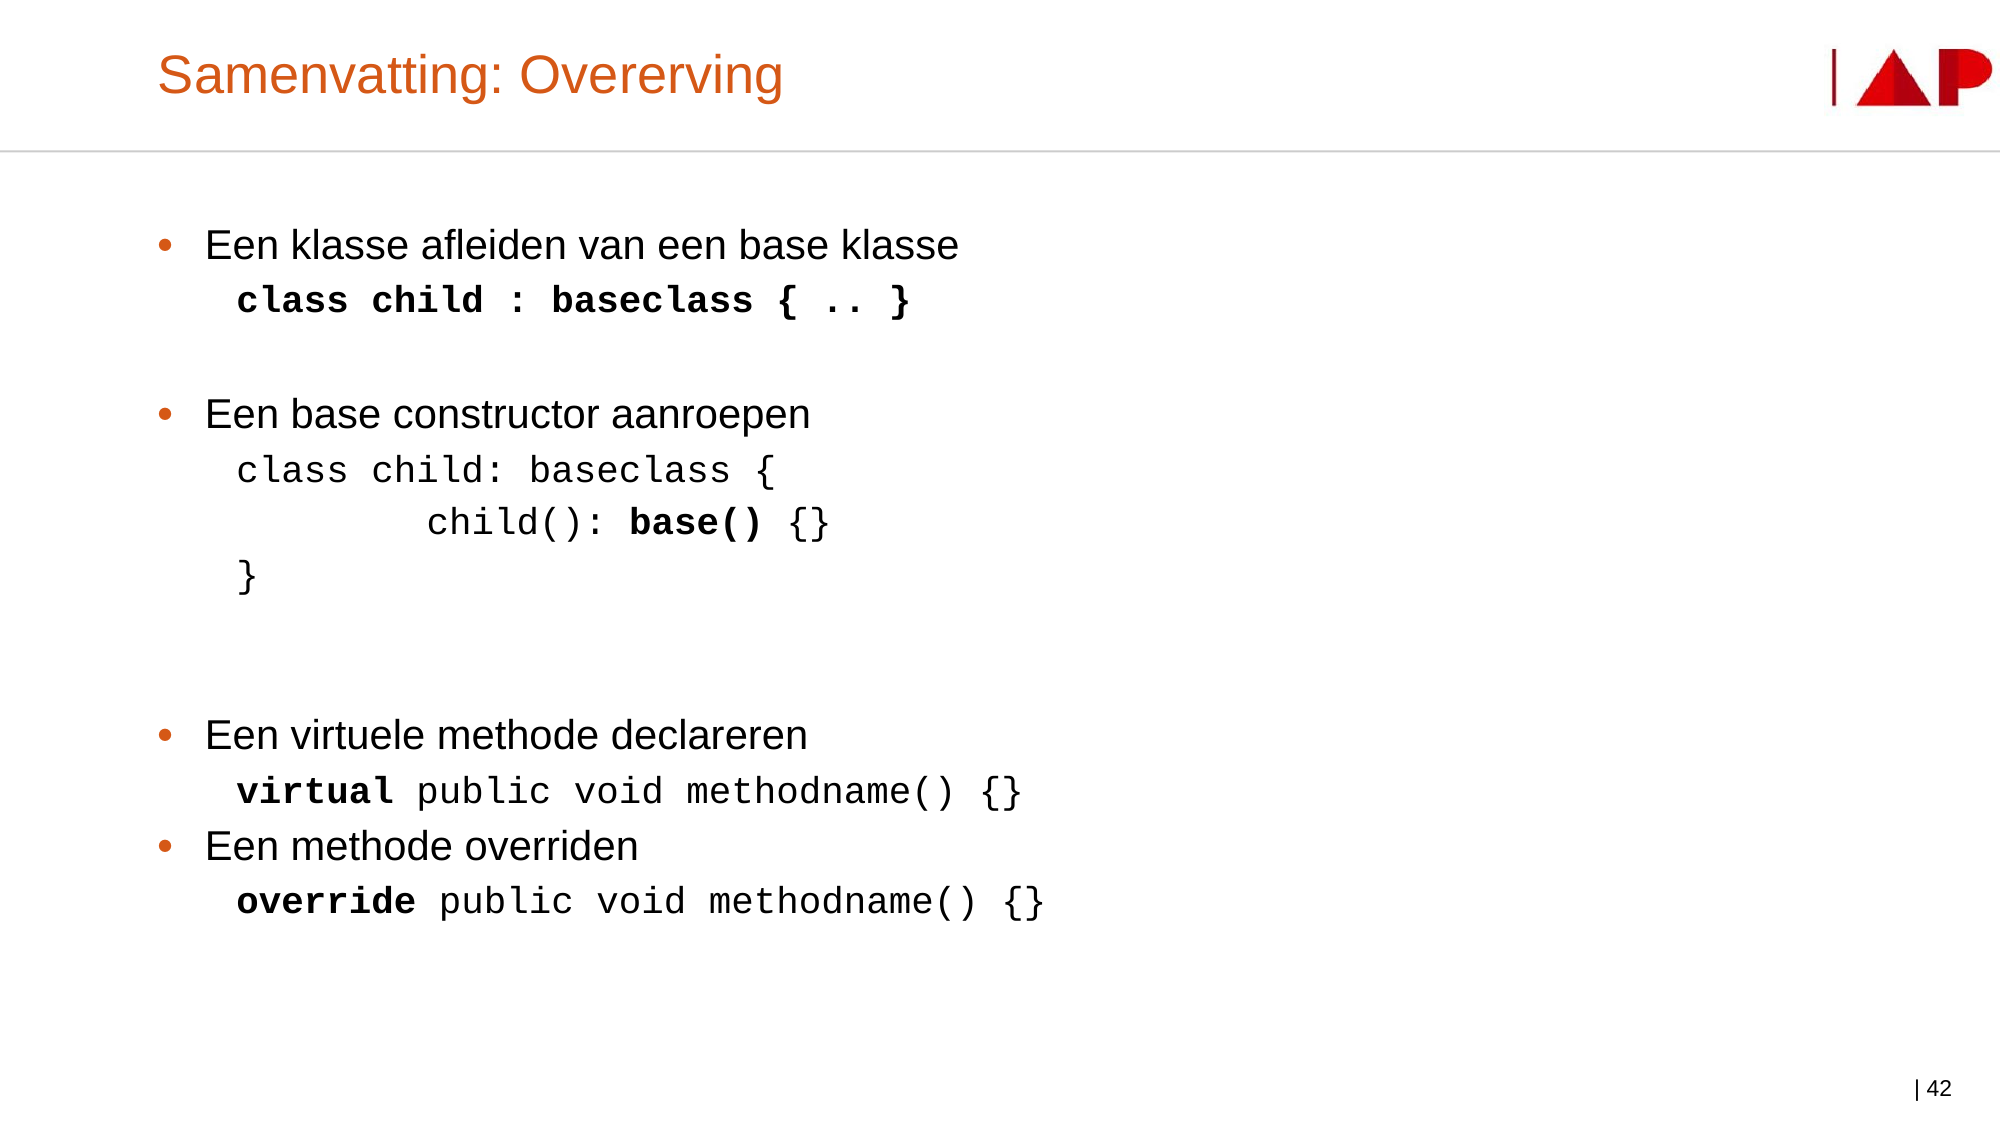

# Samenvatting: Overerving
Een klasse afleiden van een base klasse
class child : baseclass { .. }

Een base constructor aanroepen
class child: baseclass {
		child(): base() {}
}

Een virtuele methode declareren
virtual public void methodname() {}
Een methode overriden
override public void methodname() {}

| 42